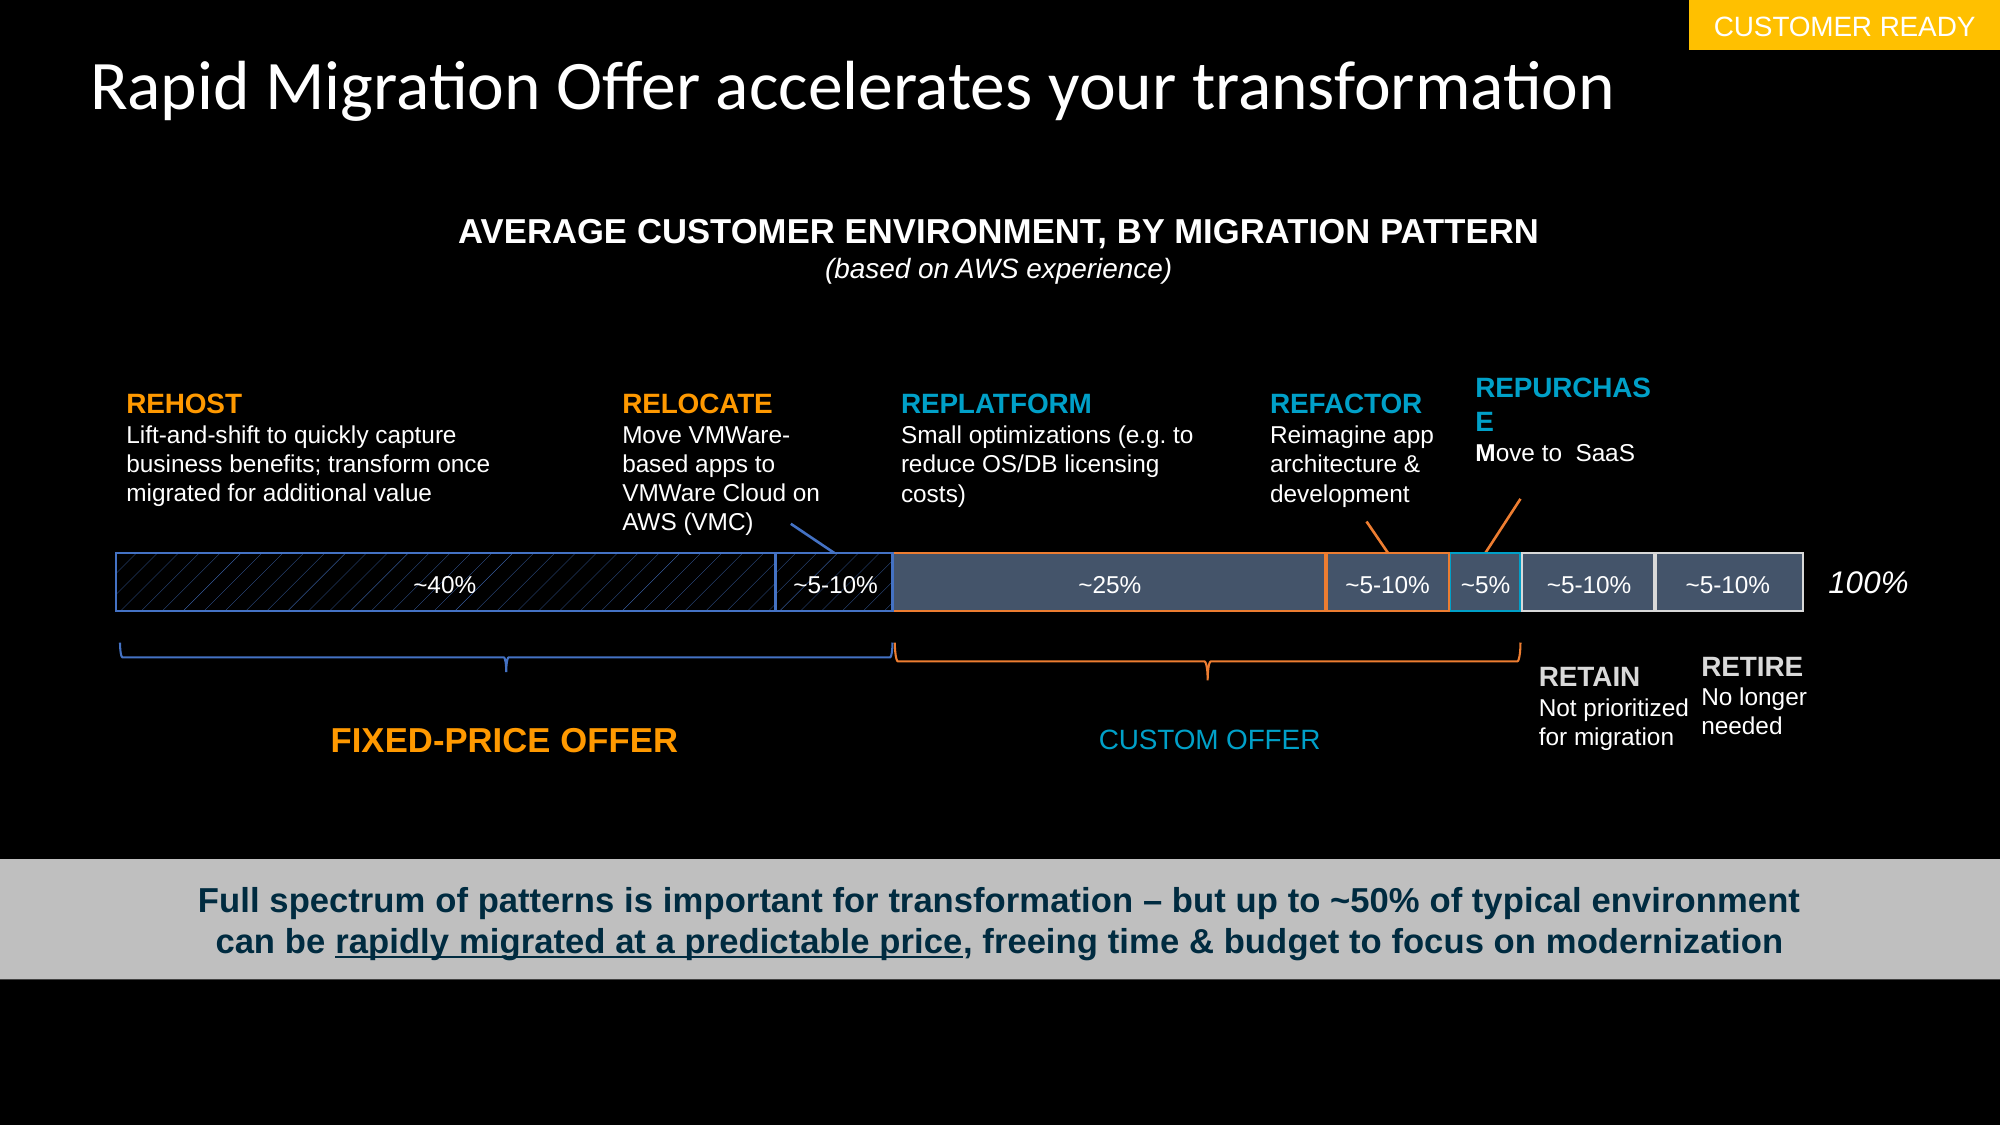

CUSTOMER READY
# Rapid Migration Offer accelerates your transformation
AVERAGE CUSTOMER ENVIRONMENT, BY MIGRATION PATTERN
(based on AWS experience)

REHOST
Lift-and-shift to quickly capture business benefits; transform once migrated for additional value
RELOCATE
Move VMWare-based apps to VMWare Cloud on AWS (VMC)

REPLATFORM
Small optimizations (e.g. to reduce OS/DB licensing costs)
REFACTOR
Reimagine app architecture & development

REPURCHASE
Move to  SaaS

100%
~40%
~5-10%
~25%
~5-10%
~5%
~5-10%
~5-10%
RETAIN
Not prioritized for migration
RETIRE
No longer needed
FIXED-PRICE OFFER
CUSTOM OFFER
Full spectrum of patterns is important for transformation – but up to ~50% of typical environment
can be rapidly migrated at a predictable price, freeing time & budget to focus on modernization